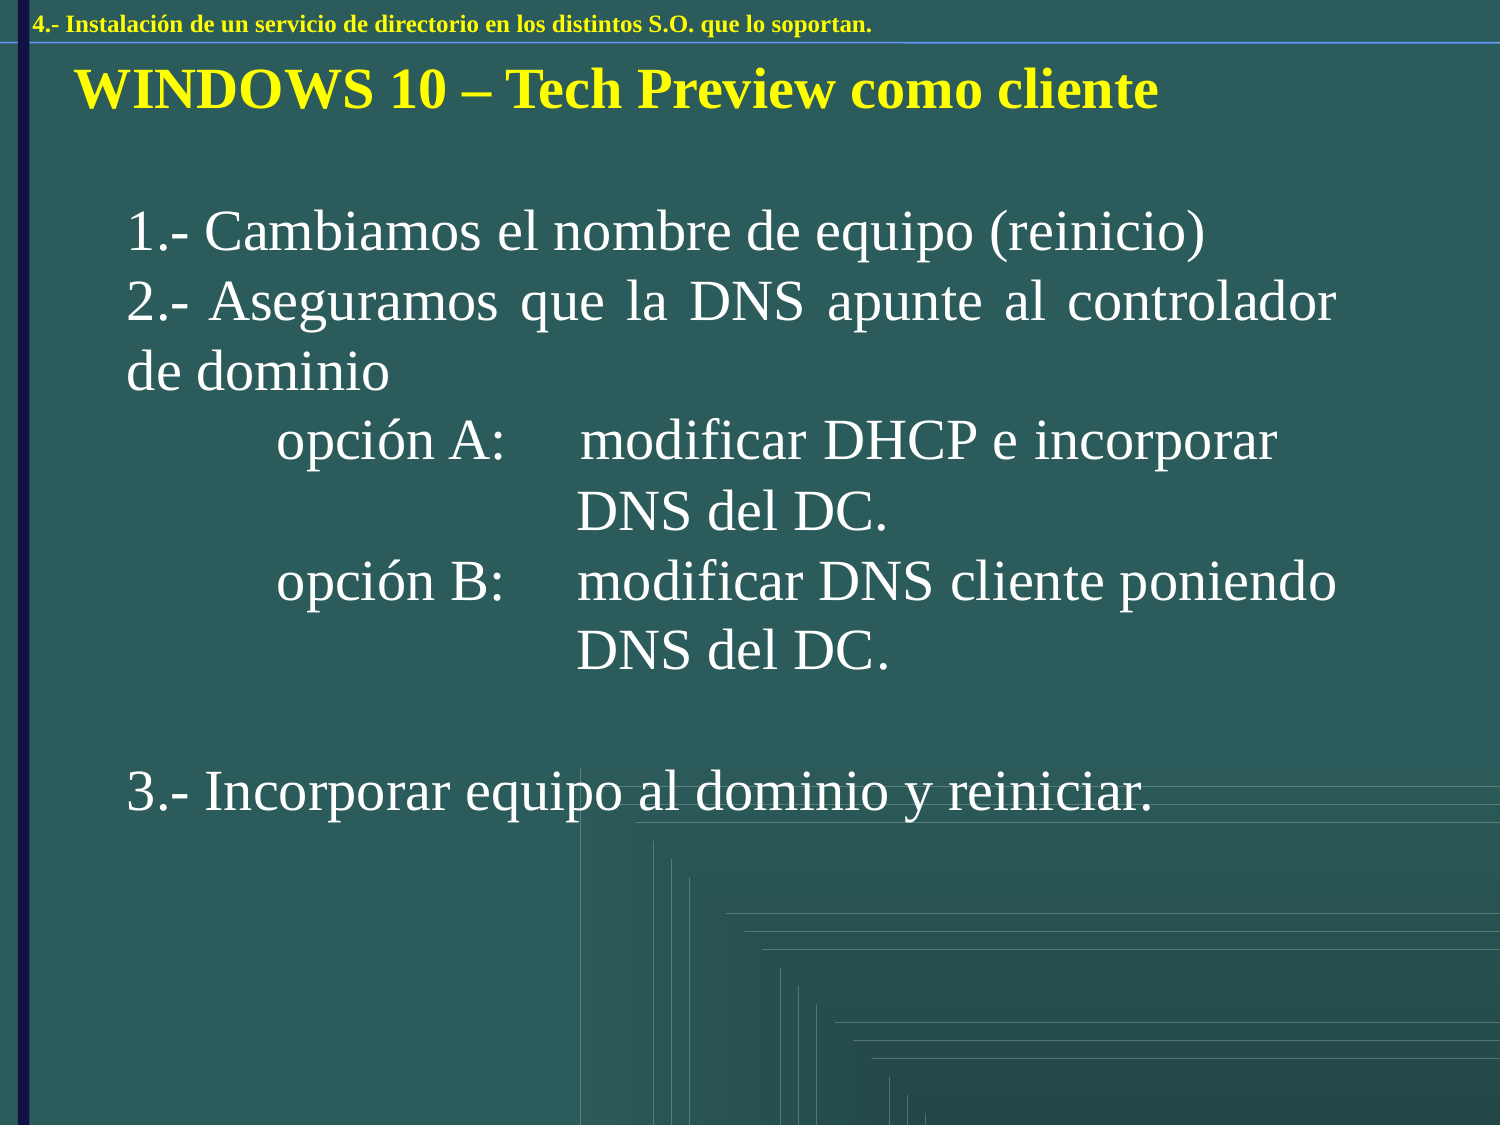

4.- Instalación de un servicio de directorio en los distintos S.O. que lo soportan.
WINDOWS 10 – Tech Preview como cliente
1.- Cambiamos el nombre de equipo (reinicio)
2.- Aseguramos que la DNS apunte al controlador de dominio
	opción A: 	modificar DHCP e incorporar 				DNS del DC.
	opción B: 	modificar DNS cliente poniendo 			DNS del DC	.

3.- Incorporar equipo al dominio y reiniciar.